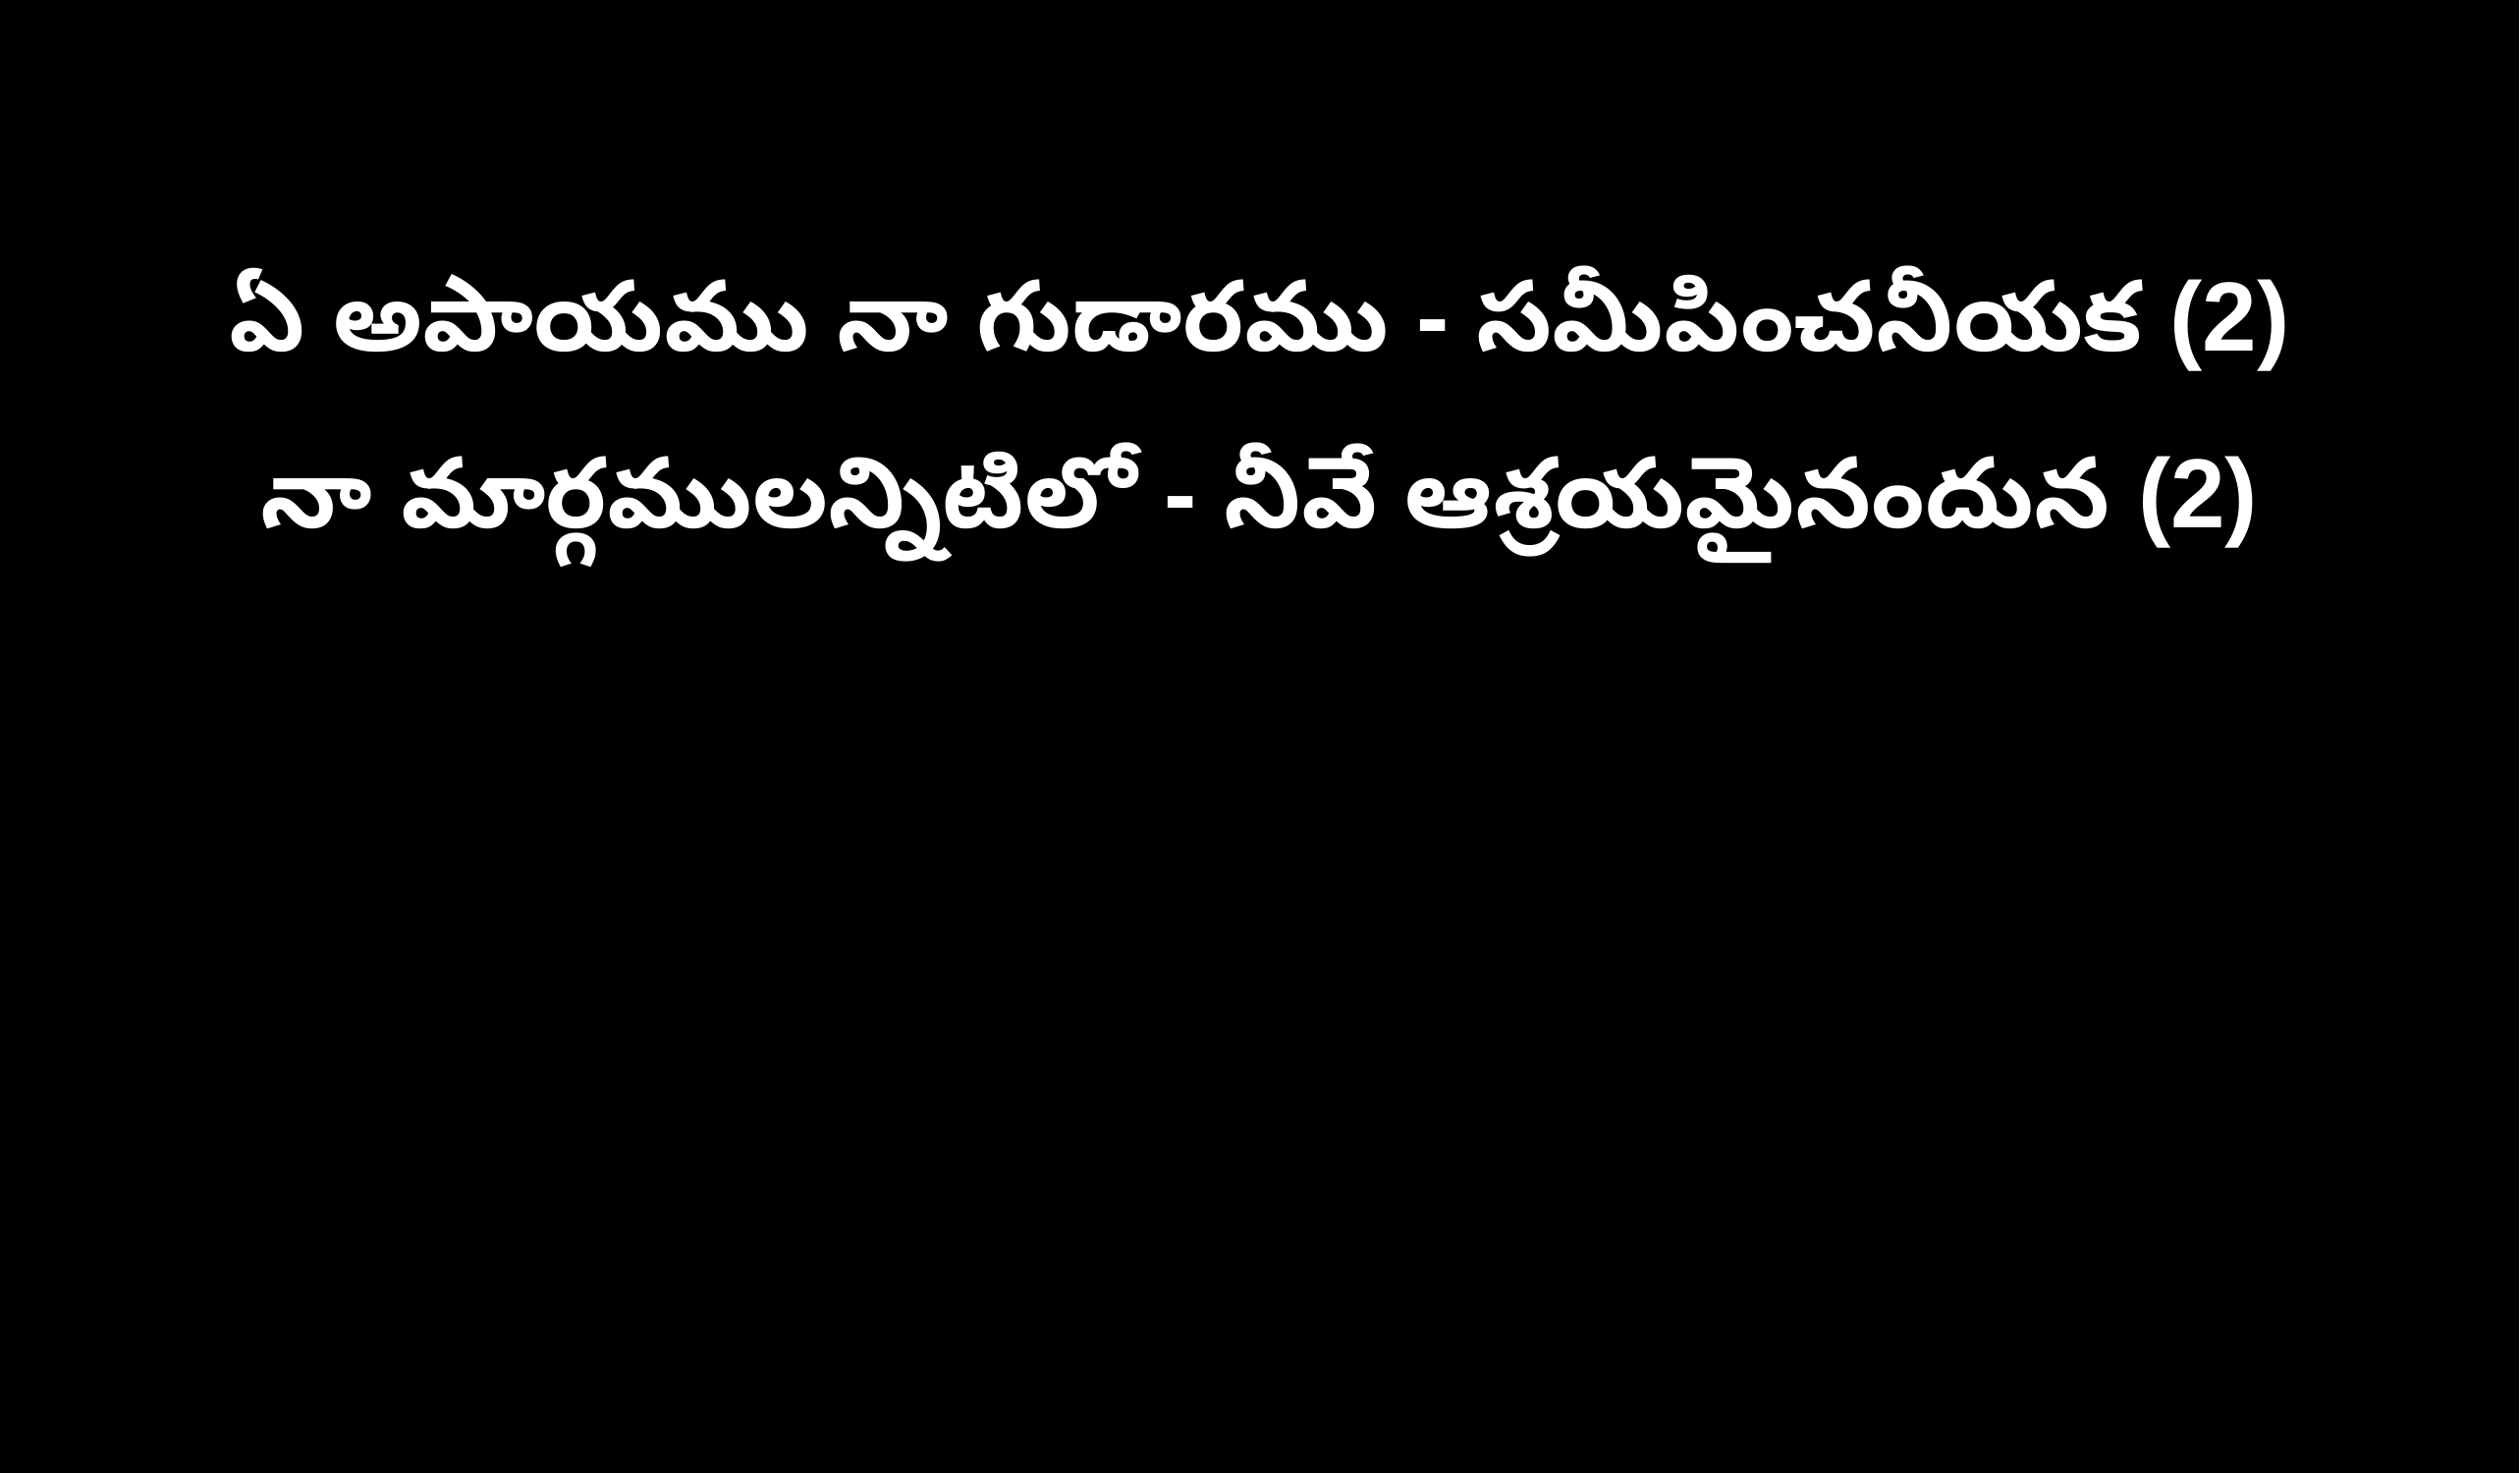

ఏ అపాయము నా గుడారము - సమీపించనీయక (2)
నా మార్గములన్నిటిలో - నీవే ఆశ్రయమైనందున (2)